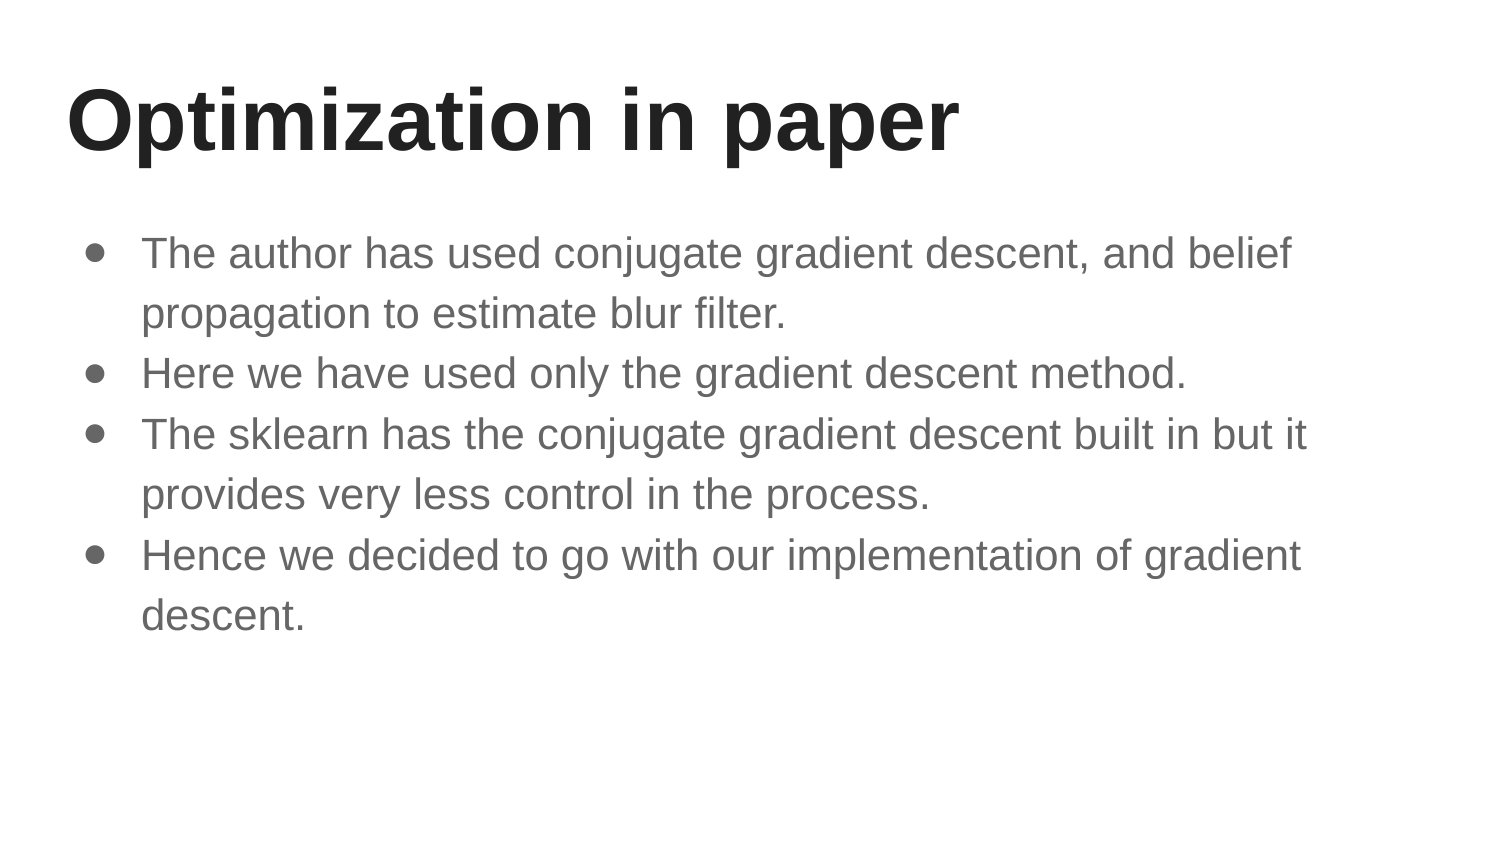

# Optimization in paper
The author has used conjugate gradient descent, and belief propagation to estimate blur filter.
Here we have used only the gradient descent method.
The sklearn has the conjugate gradient descent built in but it provides very less control in the process.
Hence we decided to go with our implementation of gradient descent.